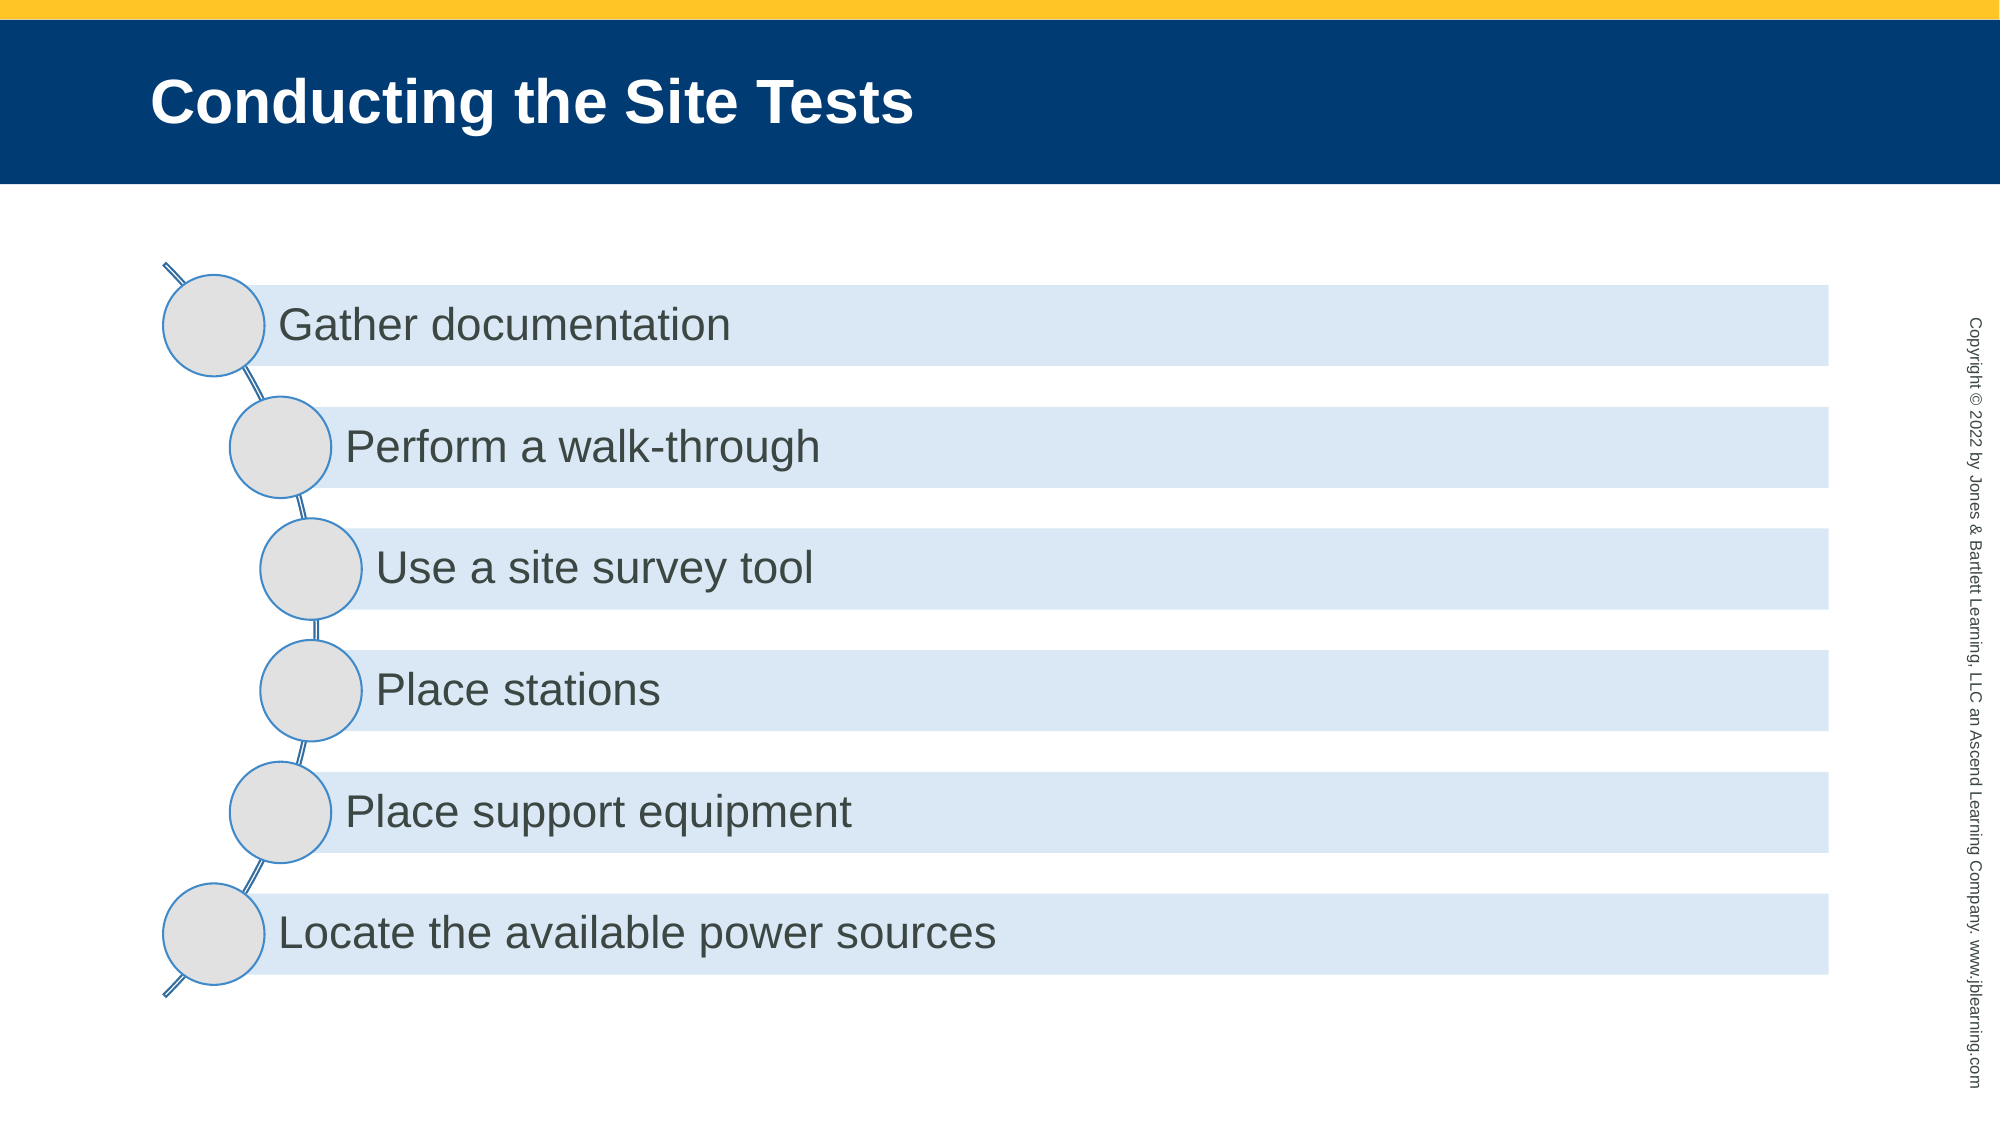

# Conducting the Site Tests
Gather documentation
Perform a walk-through
Use a site survey tool
Place stations
Place support equipment
Locate the available power sources